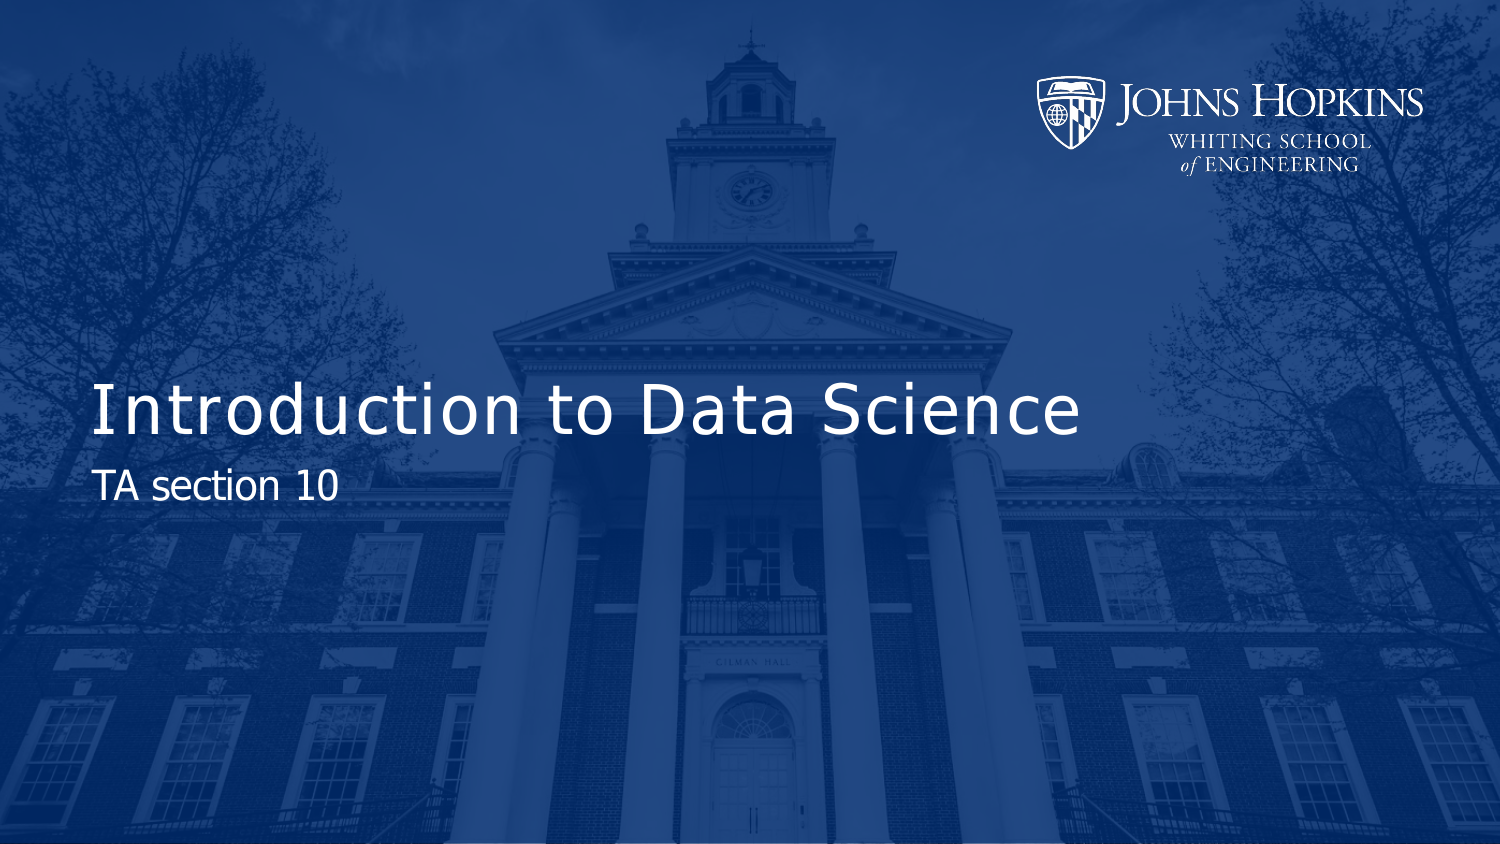

# Introduction to Data Science
TA section 10